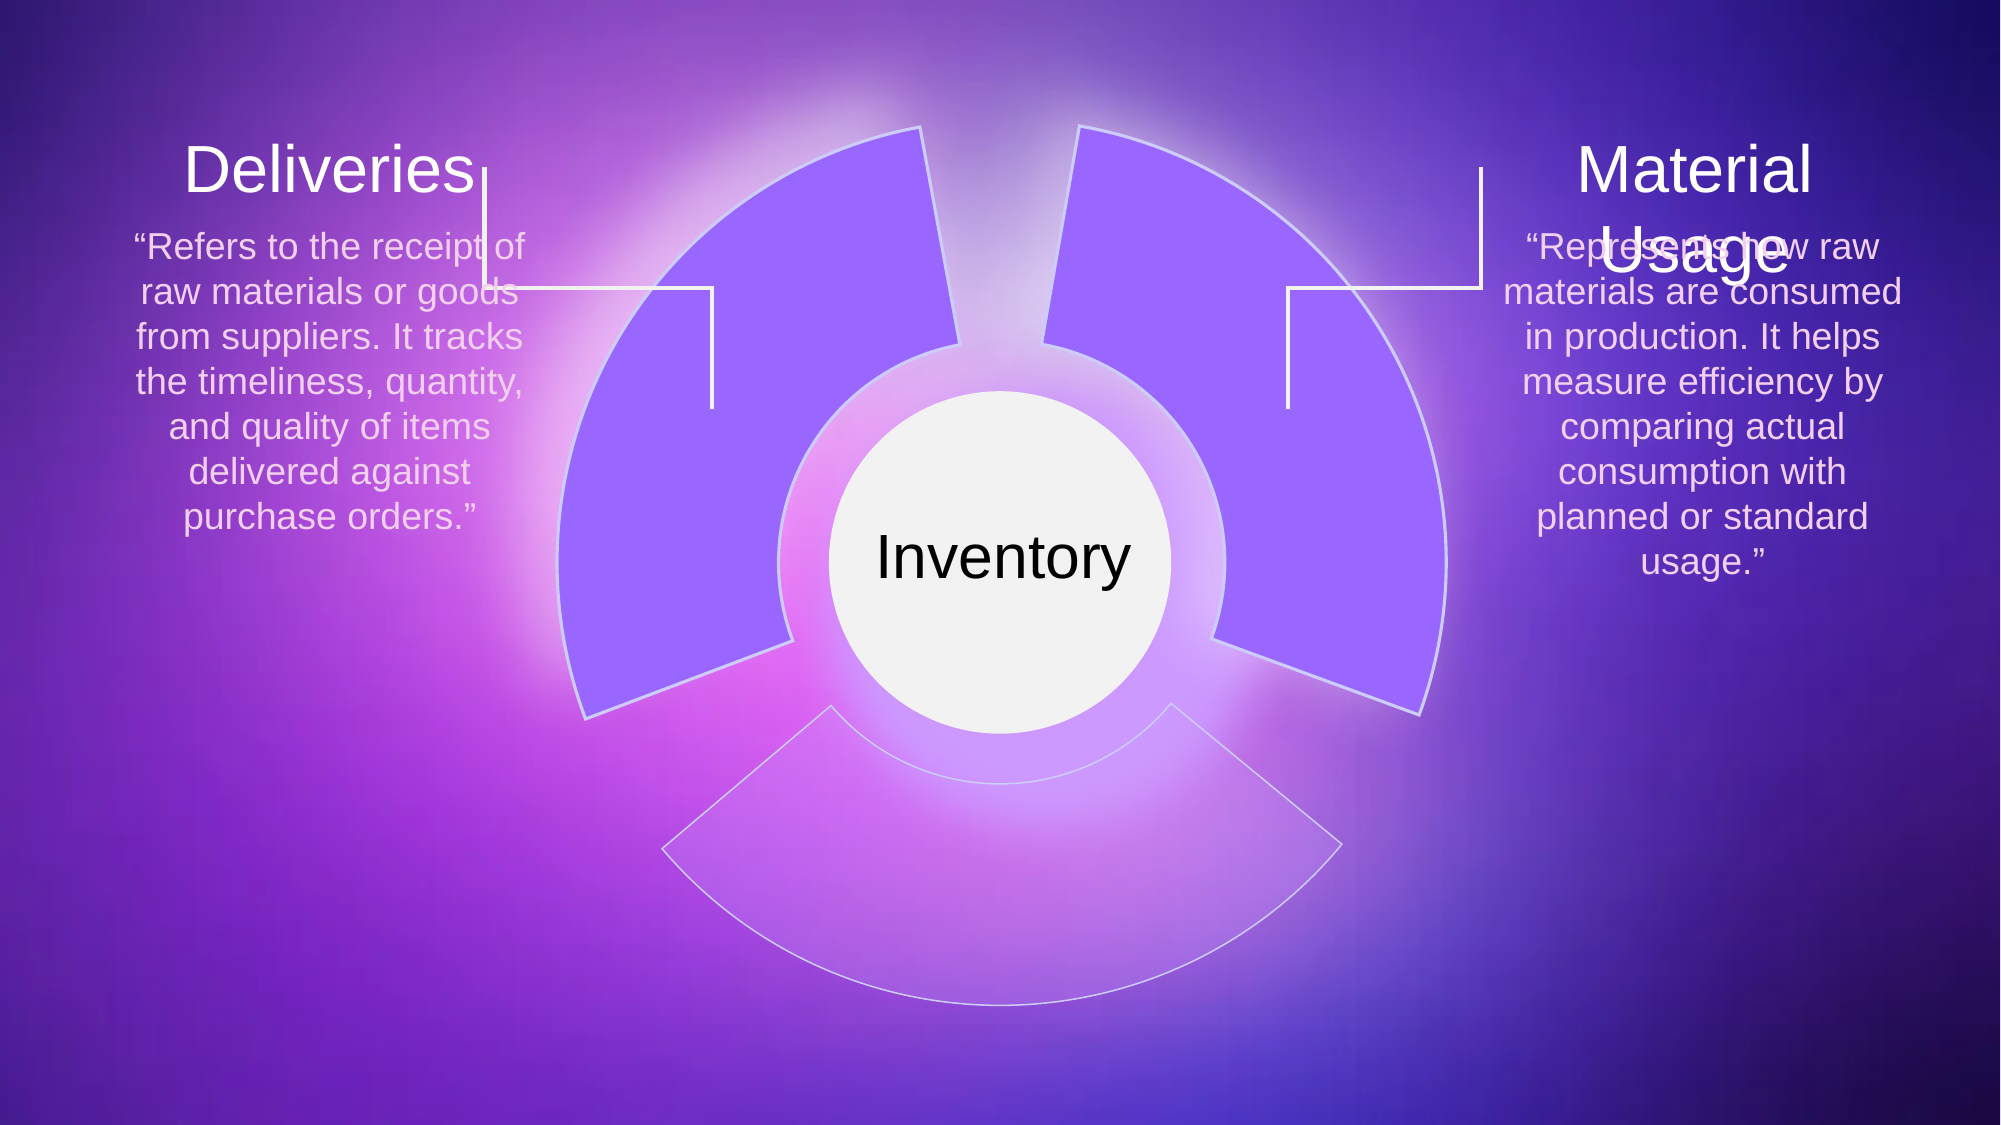

Deliveries
Material Usage

“Refers to the receipt of raw materials or goods from suppliers. It tracks the timeliness, quantity, and quality of items delivered against purchase orders.”
“Represents how raw materials are consumed in production. It helps measure efficiency by comparing actual consumption with planned or standard usage.”

Inventory